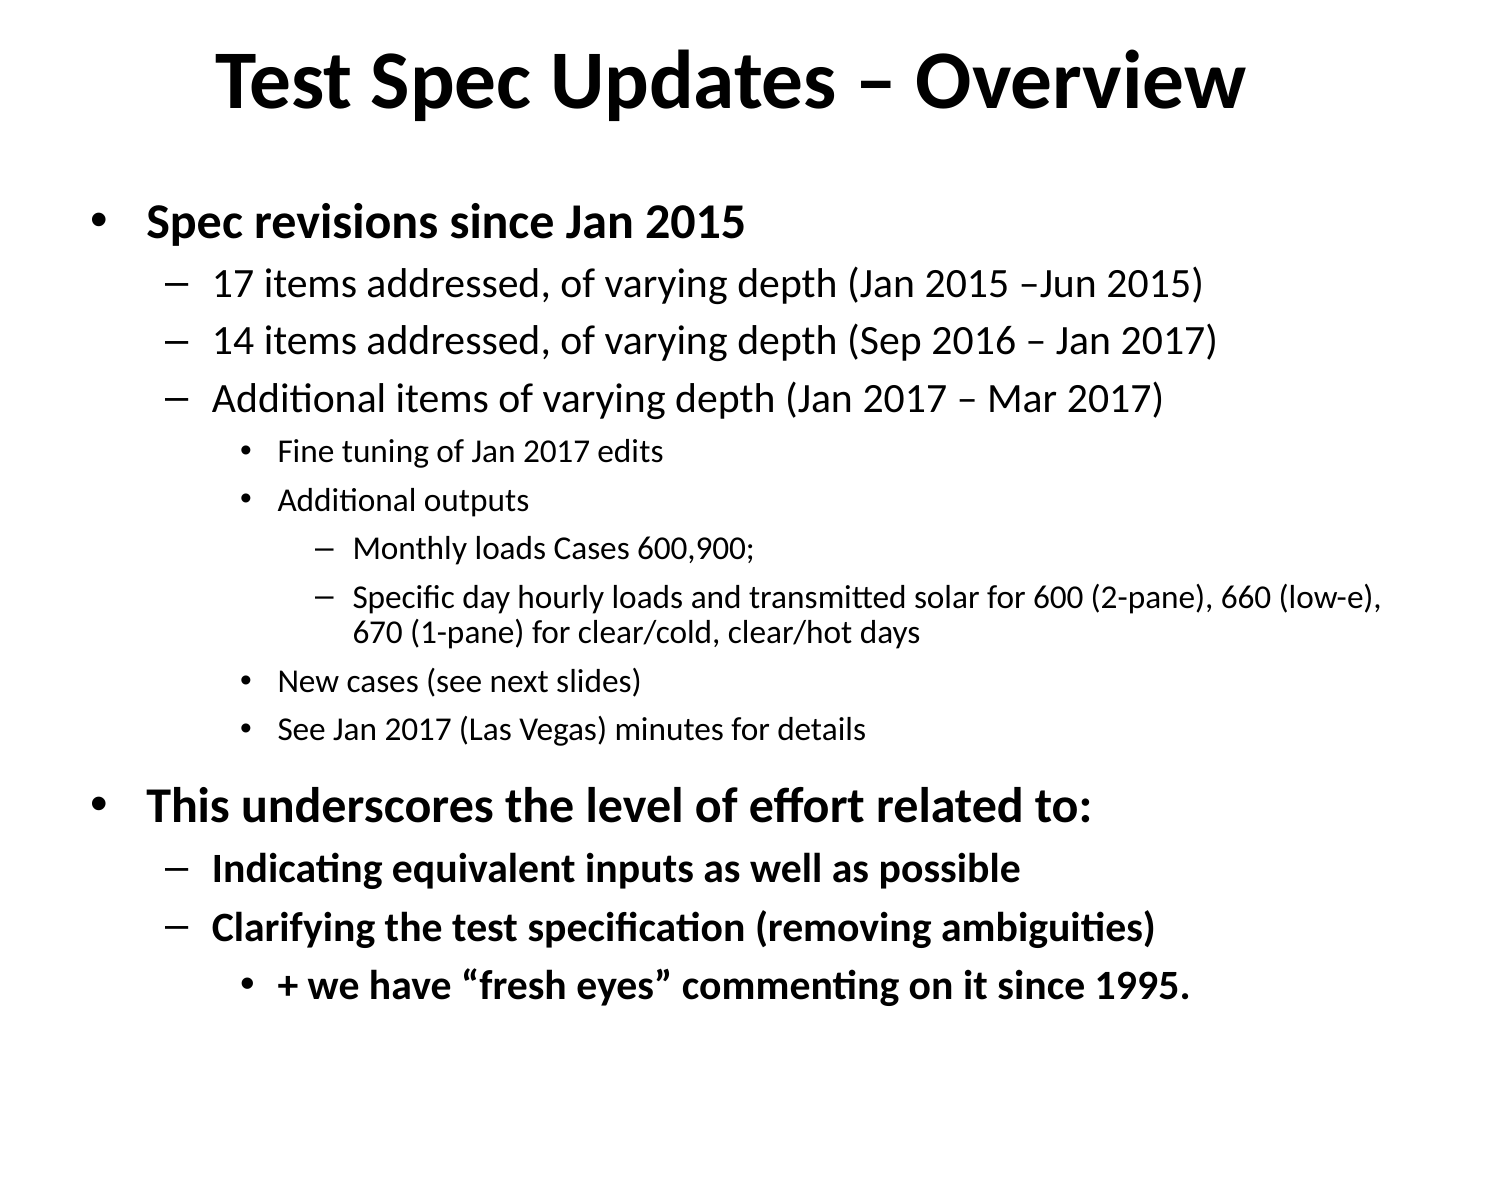

# Test Spec Updates – Overview
Spec revisions since Jan 2015
17 items addressed, of varying depth (Jan 2015 –Jun 2015)
14 items addressed, of varying depth (Sep 2016 – Jan 2017)
Additional items of varying depth (Jan 2017 – Mar 2017)
Fine tuning of Jan 2017 edits
Additional outputs
Monthly loads Cases 600,900;
Specific day hourly loads and transmitted solar for 600 (2-pane), 660 (low-e), 670 (1-pane) for clear/cold, clear/hot days
New cases (see next slides)
See Jan 2017 (Las Vegas) minutes for details
This underscores the level of effort related to:
Indicating equivalent inputs as well as possible
Clarifying the test specification (removing ambiguities)
+ we have “fresh eyes” commenting on it since 1995.